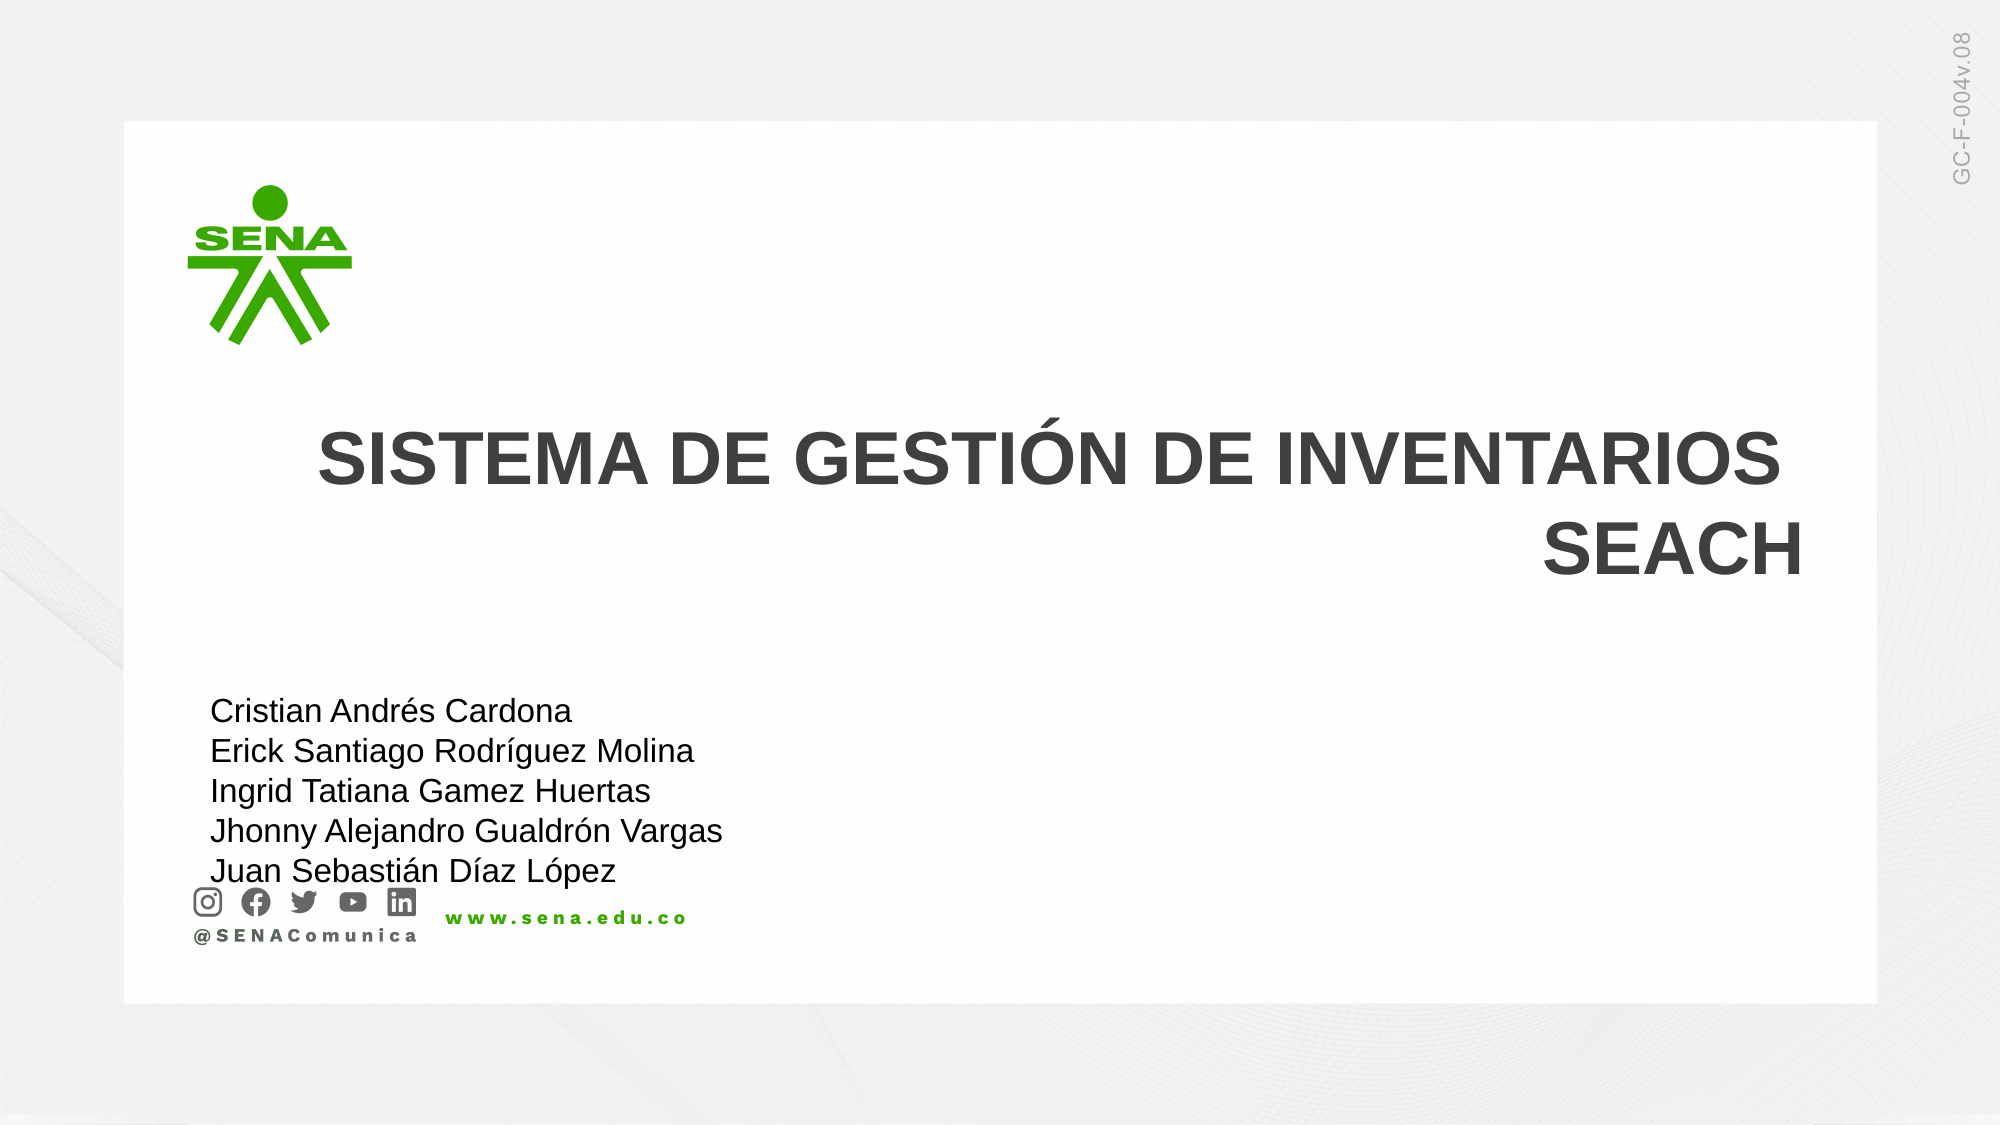

SISTEMA DE GESTIÓN DE INVENTARIOS  SEACH

Cristian Andrés Cardona
Erick Santiago Rodríguez Molina
Ingrid Tatiana Gamez Huertas
Jhonny Alejandro Gualdrón Vargas
Juan Sebastián Díaz López